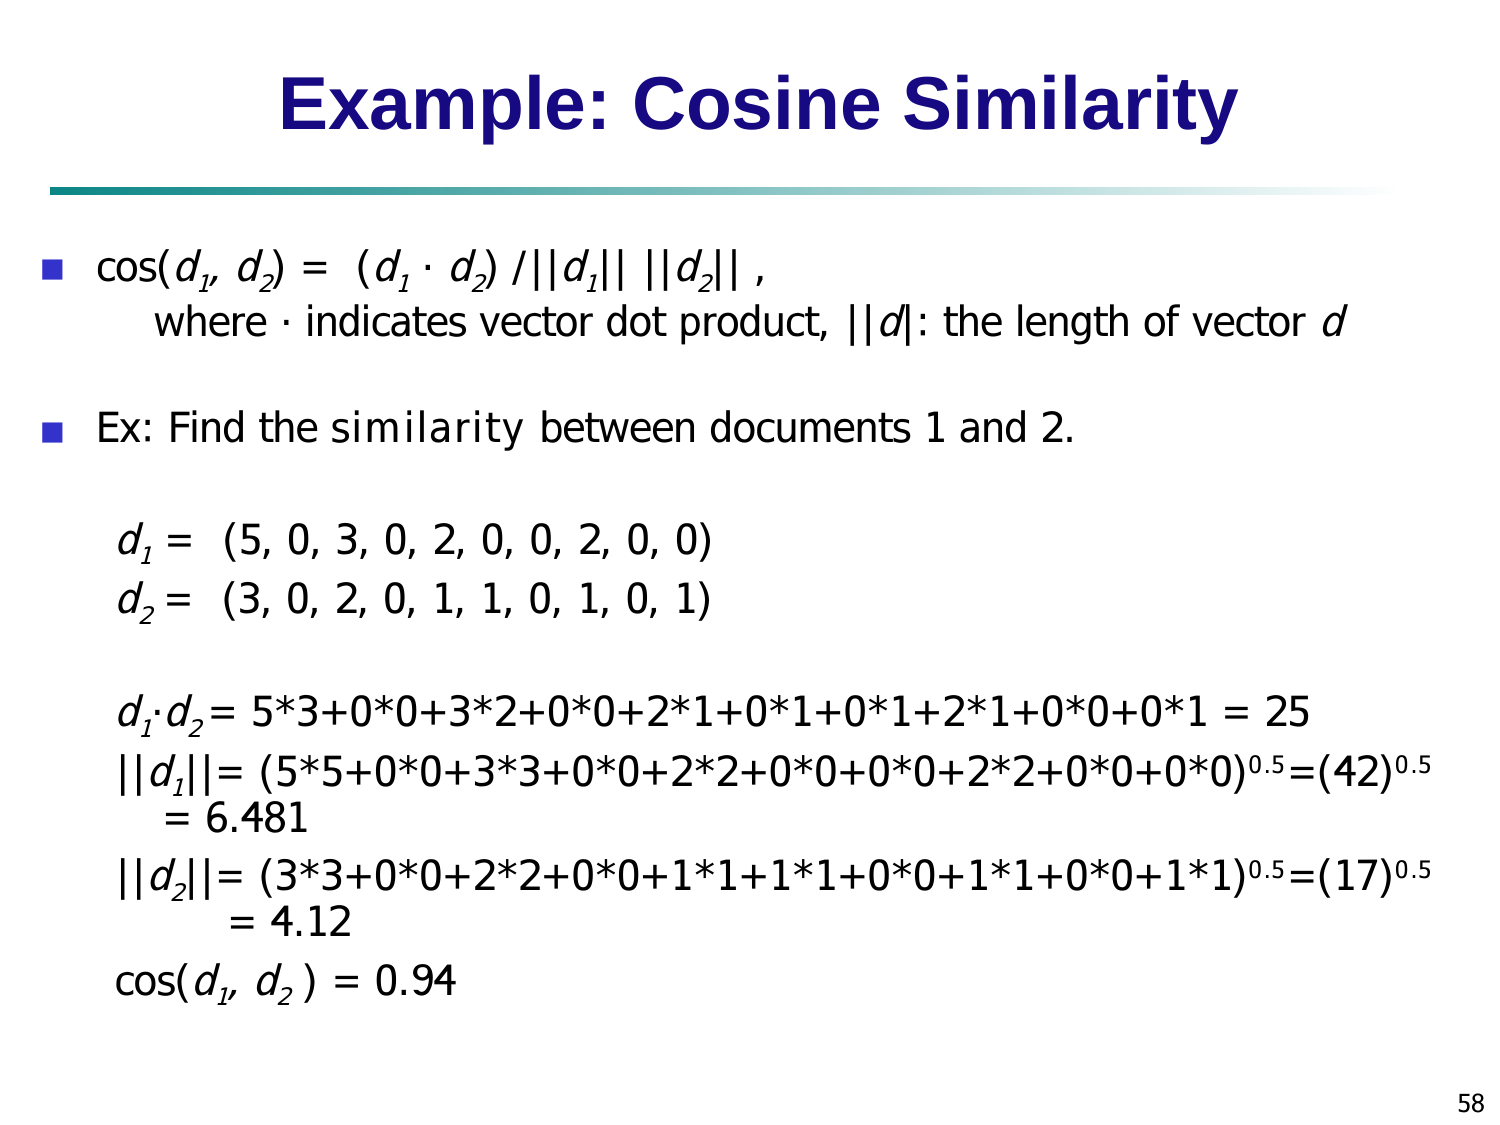

# Example: Cosine Similarity

cos(d1, d2) =  (d1 ∙ d2) /||d1|| ||d2|| ,
   where ∙ indicates vector dot product, ||d|: the length of vector d

Ex: Find the similarity between documents 1 and 2.

d1 =  (5, 0, 3, 0, 2, 0, 0, 2, 0, 0)
d2 =  (3, 0, 2, 0, 1, 1, 0, 1, 0, 1)

d1∙d2 = 5*3+0*0+3*2+0*0+2*1+0*1+0*1+2*1+0*0+0*1 = 25
||d1||= (5*5+0*0+3*3+0*0+2*2+0*0+0*0+2*2+0*0+0*0)0.5=(42)0.5  = 6.481
||d2||= (3*3+0*0+2*2+0*0+1*1+1*1+0*0+1*1+0*0+1*1)0.5=(17)0.5       = 4.12
cos(d1, d2 ) = 0.94
58